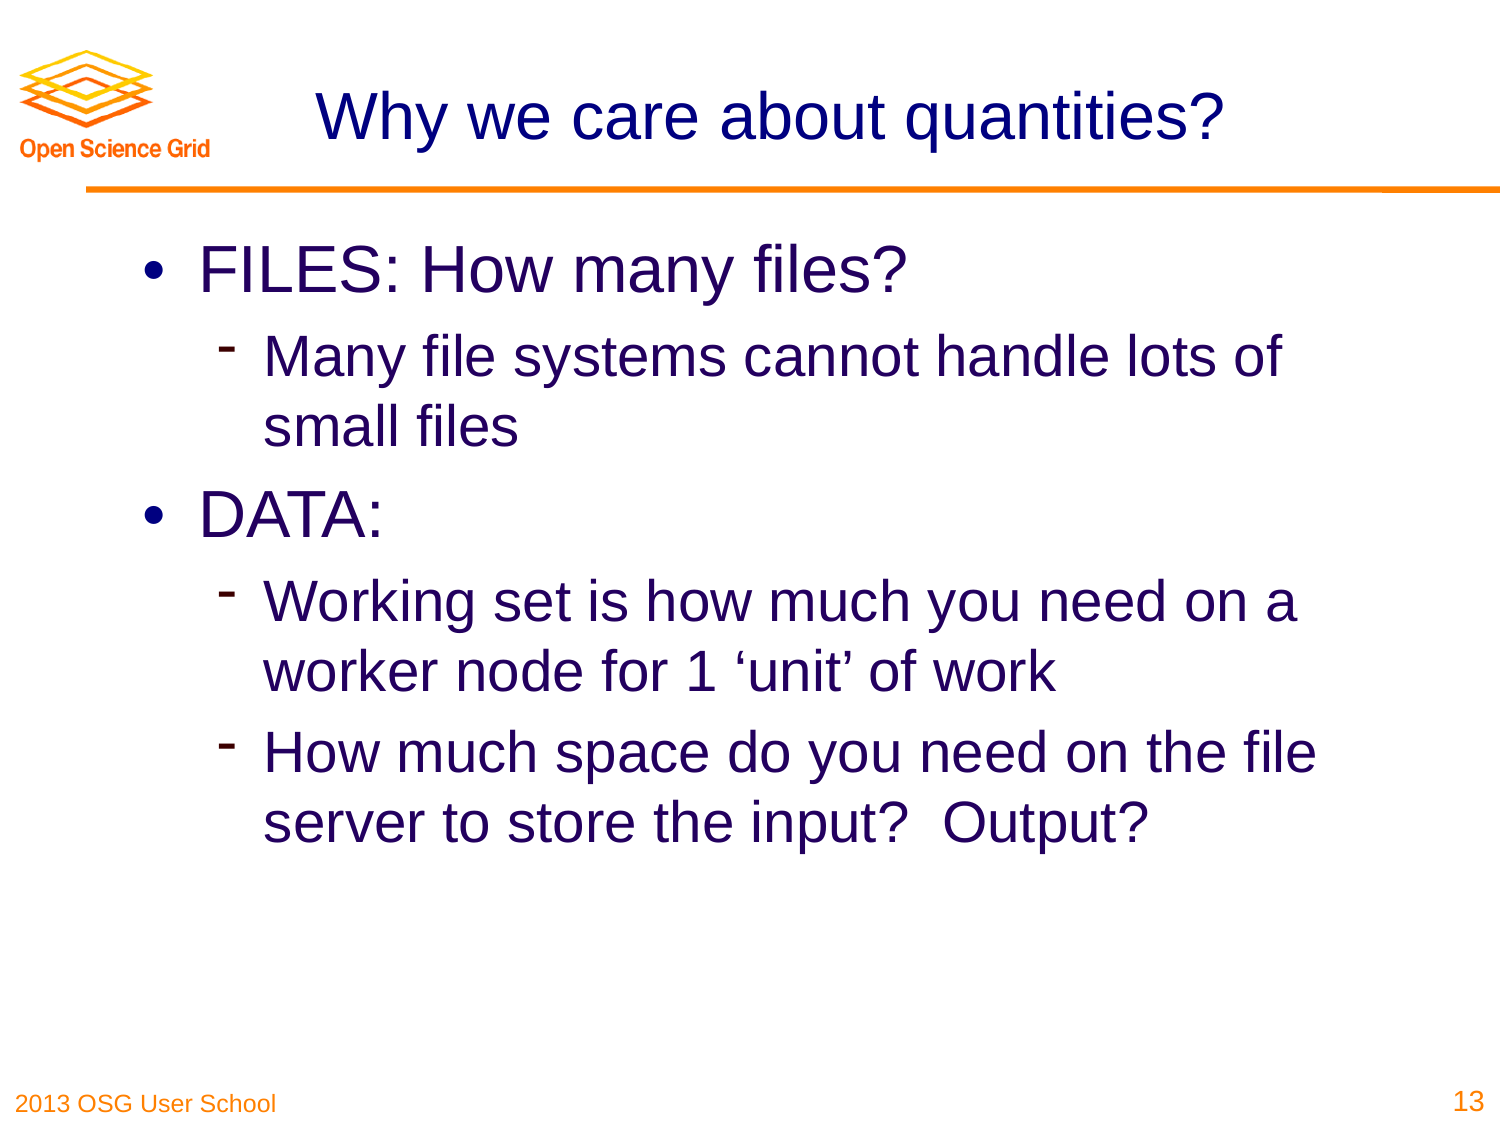

# Why we care about quantities?
FILES: How many files?
Many file systems cannot handle lots of small files
DATA:
Working set is how much you need on a worker node for 1 ‘unit’ of work
How much space do you need on the file server to store the input?  Output?

13